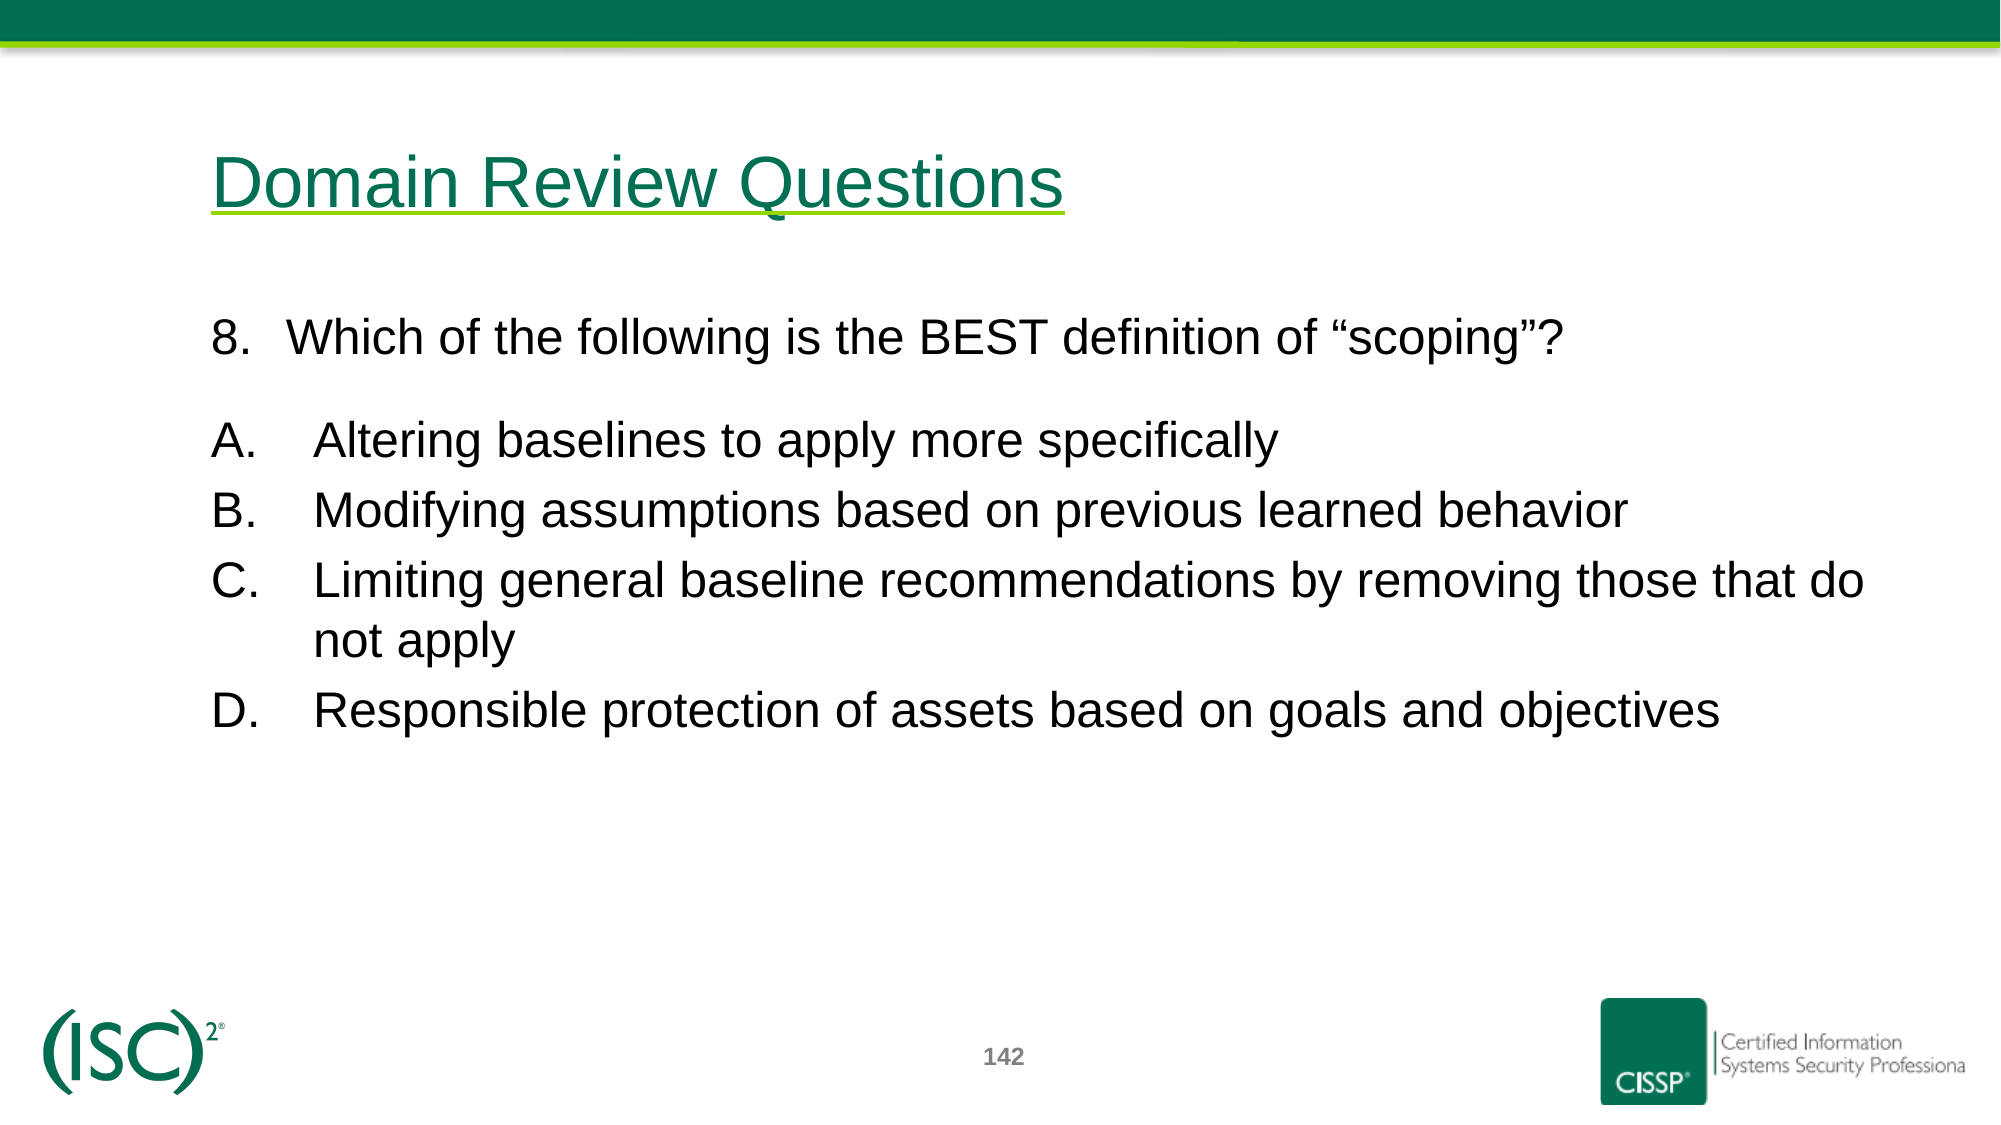

# Domain Review Questions
Which of the following is the BEST definition of “scoping”?
Altering baselines to apply more specifically
Modifying assumptions based on previous learned behavior
Limiting general baseline recommendations by removing those that do not apply
Responsible protection of assets based on goals and objectives